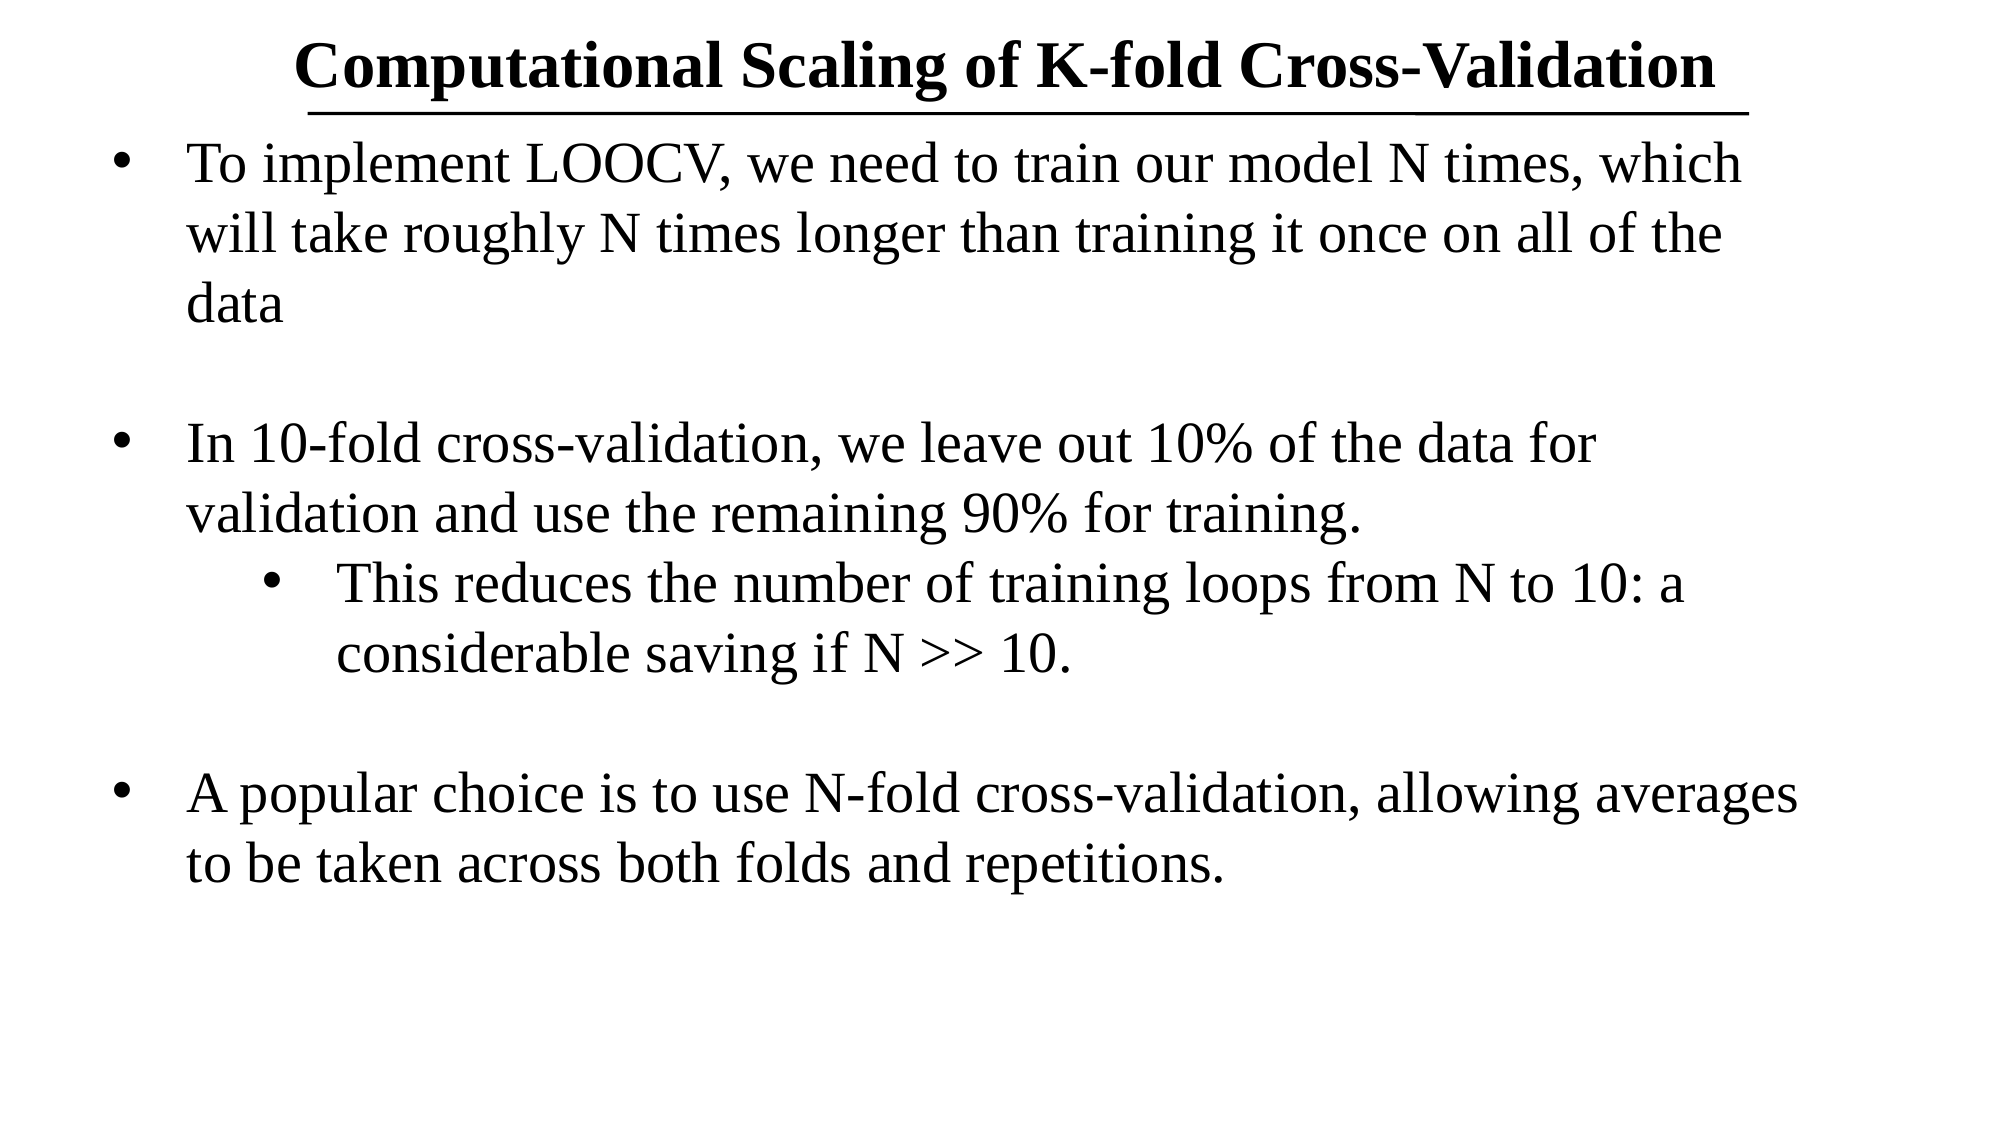

Computational Scaling of K-fold Cross-Validation
To implement LOOCV, we need to train our model N times, which will take roughly N times longer than training it once on all of the data

In 10-fold cross-validation, we leave out 10% of the data for validation and use the remaining 90% for training.
This reduces the number of training loops from N to 10: a considerable saving if N >> 10.

A popular choice is to use N-fold cross-validation, allowing averages to be taken across both folds and repetitions.